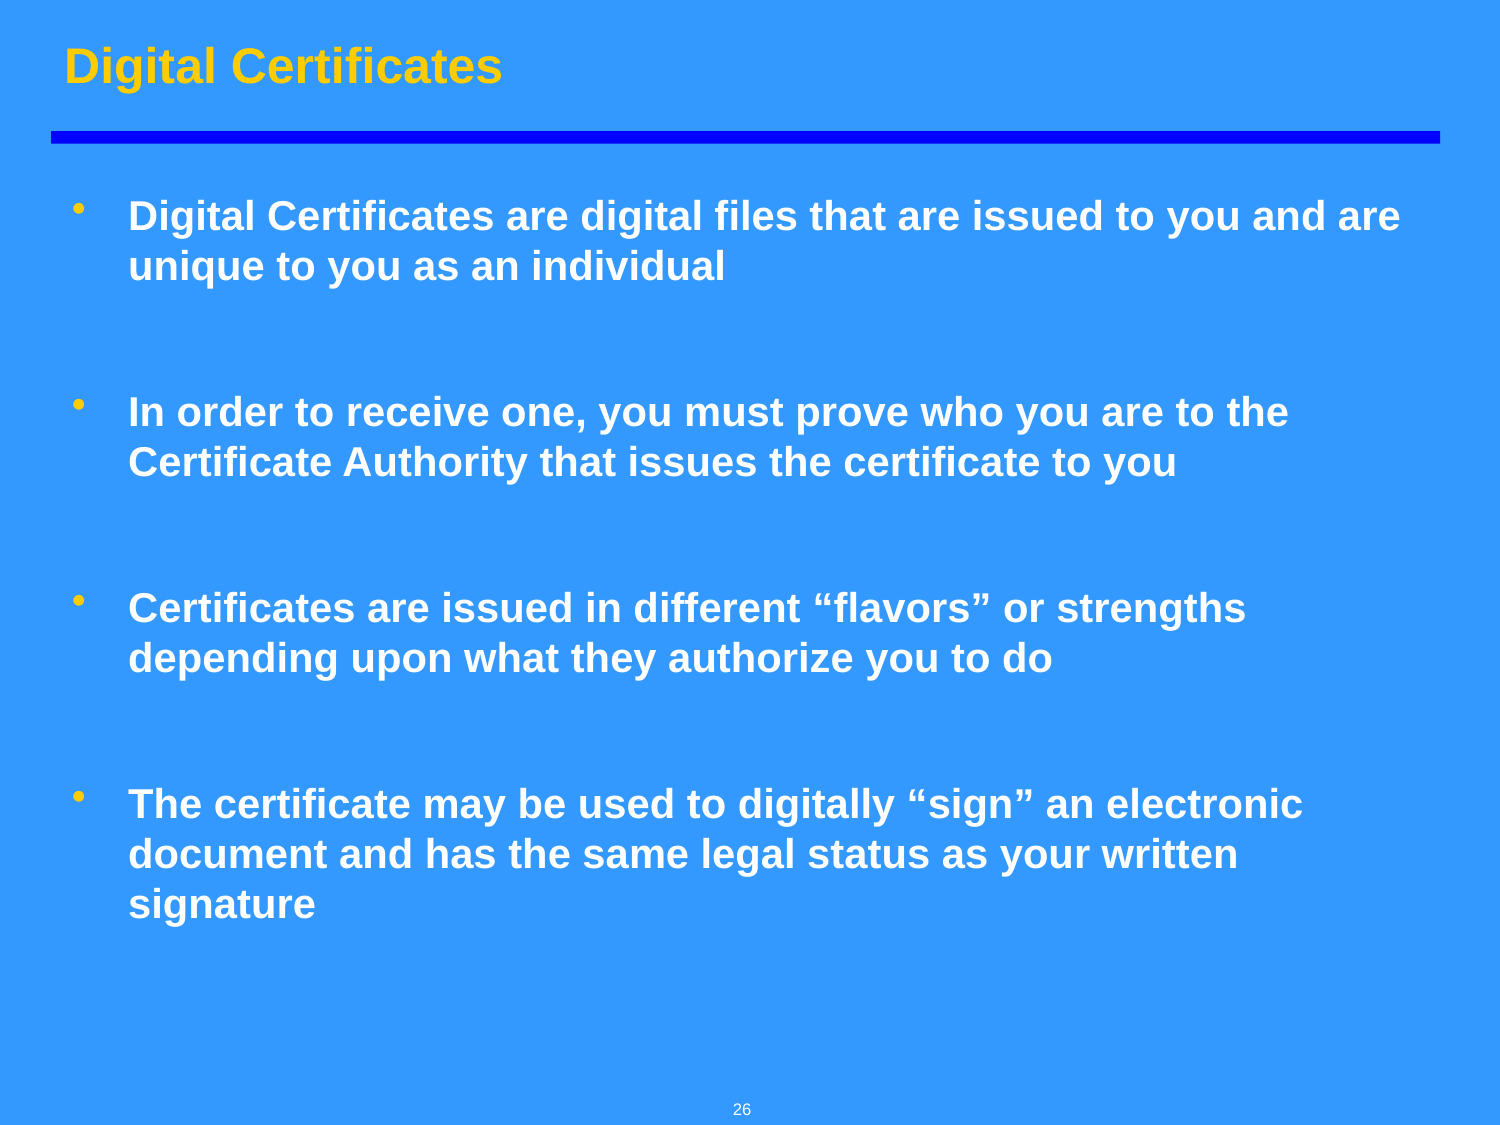

# Digital Certificates
Digital Certificates are digital files that are issued to you and are unique to you as an individual

In order to receive one, you must prove who you are to the Certificate Authority that issues the certificate to you

Certificates are issued in different “flavors” or strengths depending upon what they authorize you to do

The certificate may be used to digitally “sign” an electronic document and has the same legal status as your written signature
26